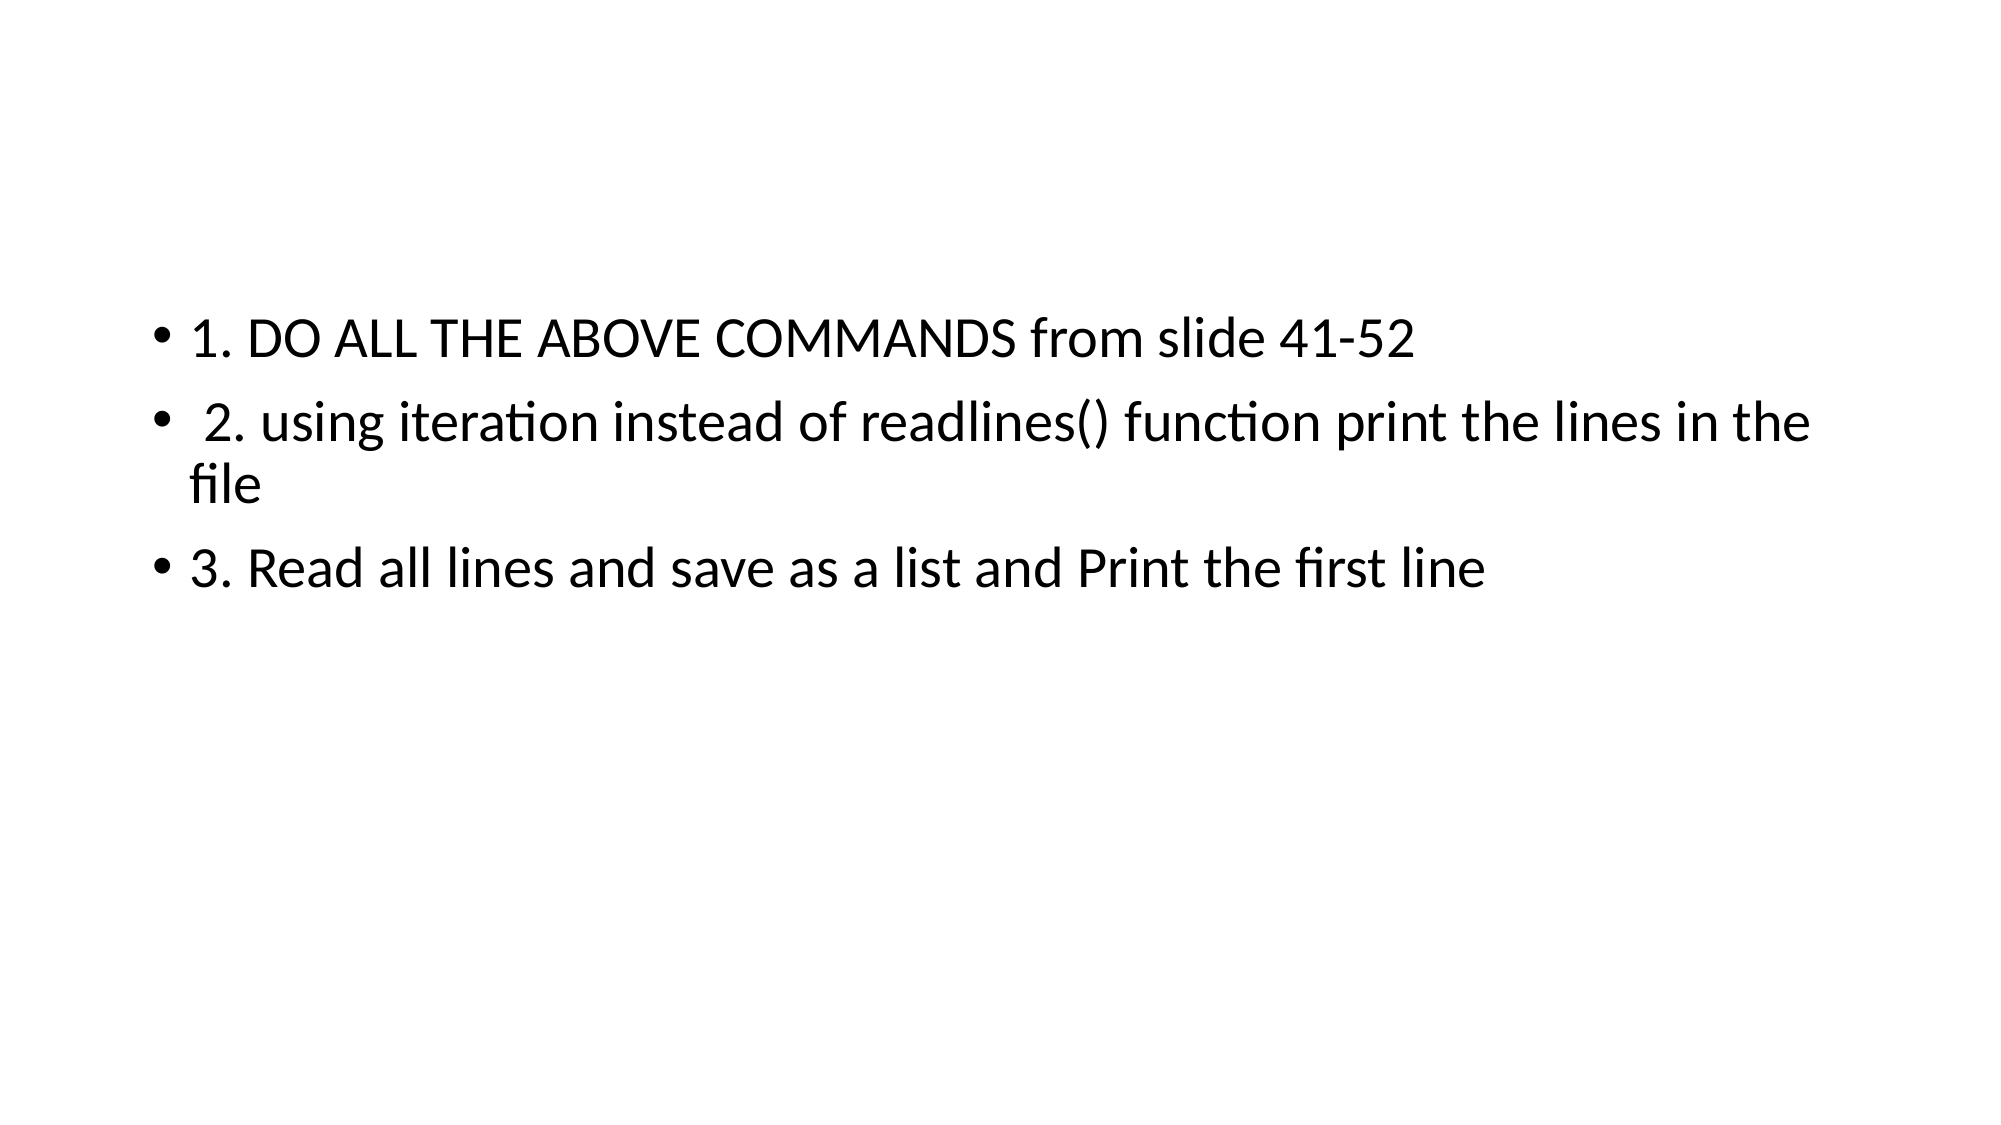

#
1. DO ALL THE ABOVE COMMANDS from slide 41-52
 2. using iteration instead of readlines() function print the lines in the file
3. Read all lines and save as a list and Print the first line